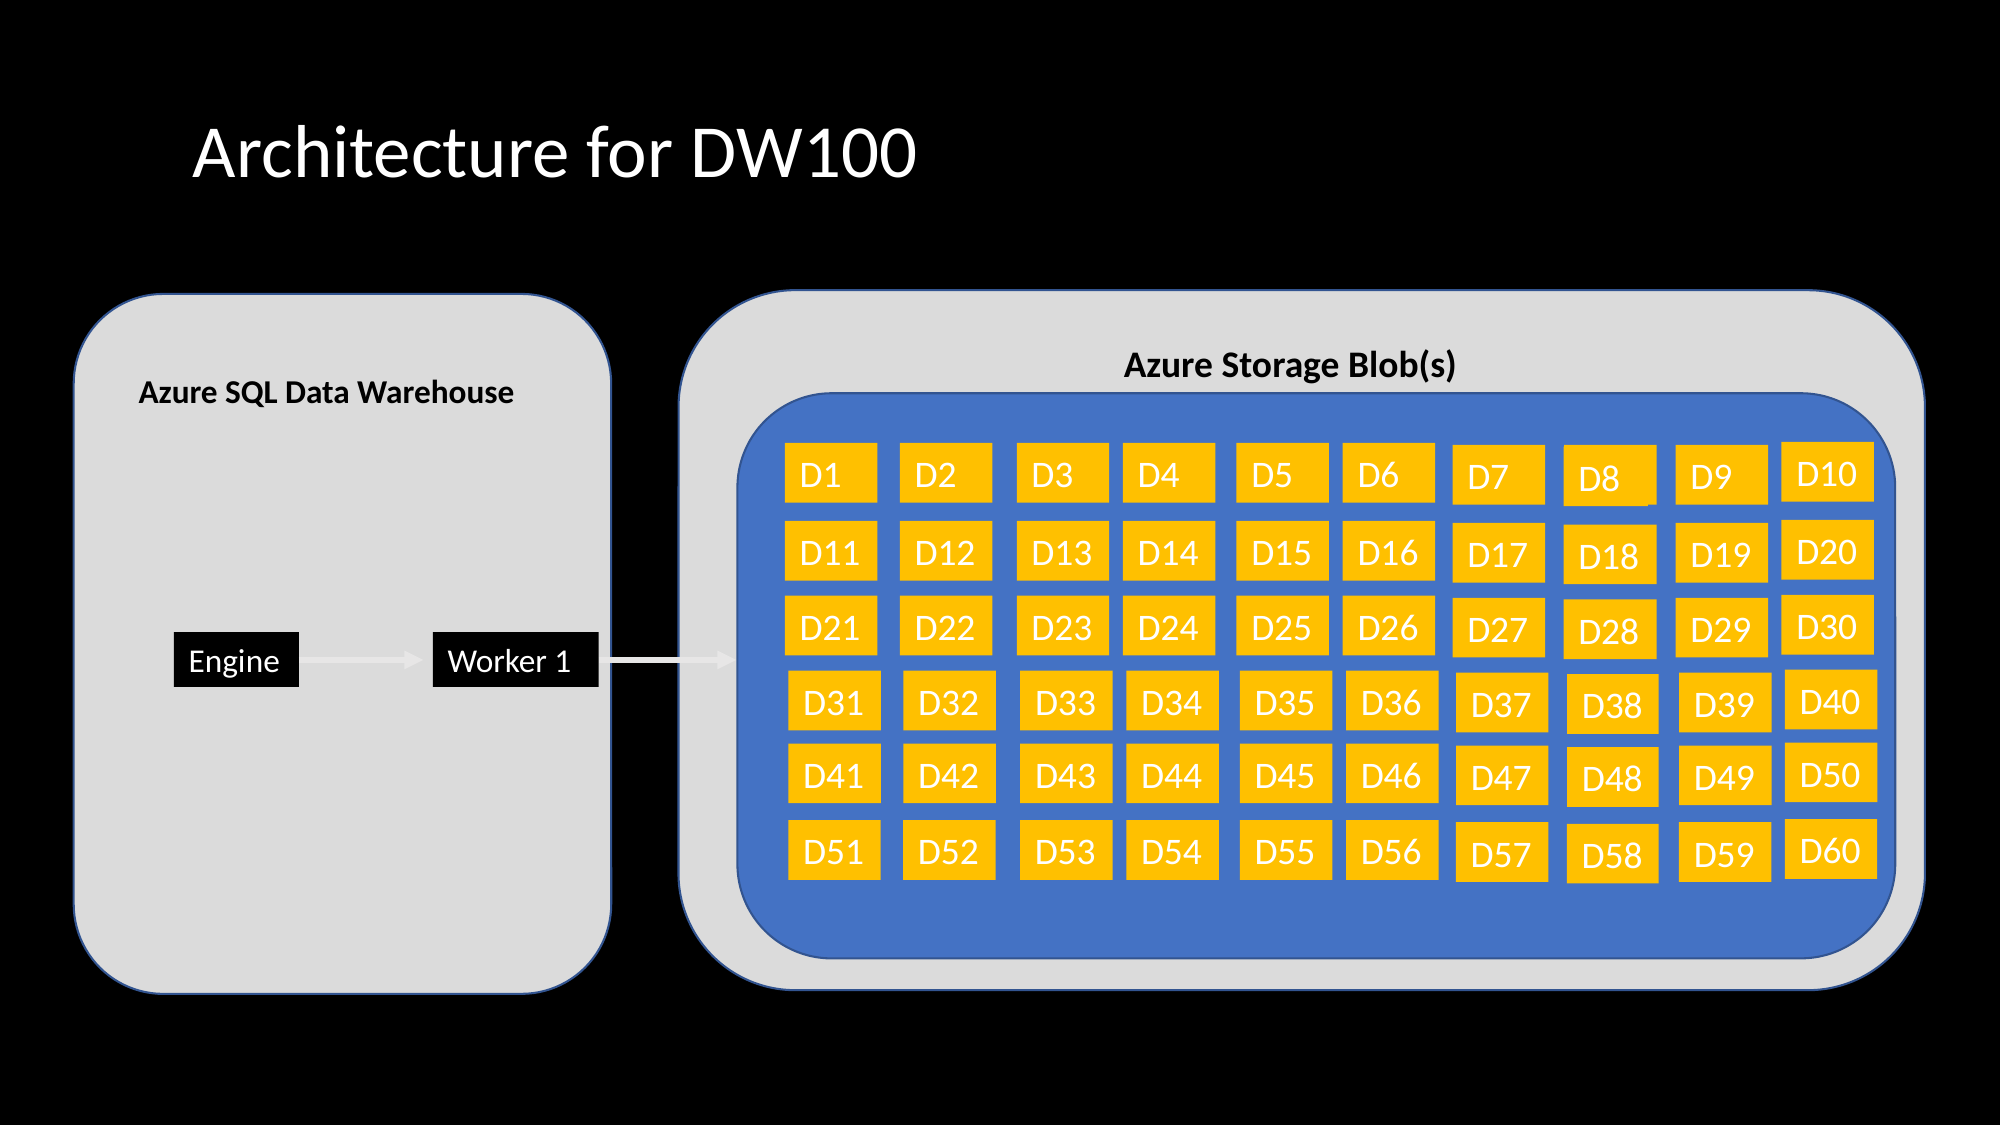

Architecture for DW100

              Azure Storage Blob(s)
Azure SQL Data Warehouse

D10
D1
D2
D3
D4
D5
D6
D7
D1
D9
D8
D20
D11
D12
D13
D14
D15
D16
D17
D19
D18
D30
D21
D22
D23
D24
D25
D26
D27
D29
D28
Engine
Worker 1
D40
D31
D32
D33
D34
D35
D36
D37
D39
D38
D50
D41
D42
D43
D44
D45
D46
D47
D49
D48
D60
D51
D52
D53
D54
D55
D56
D57
D59
D58